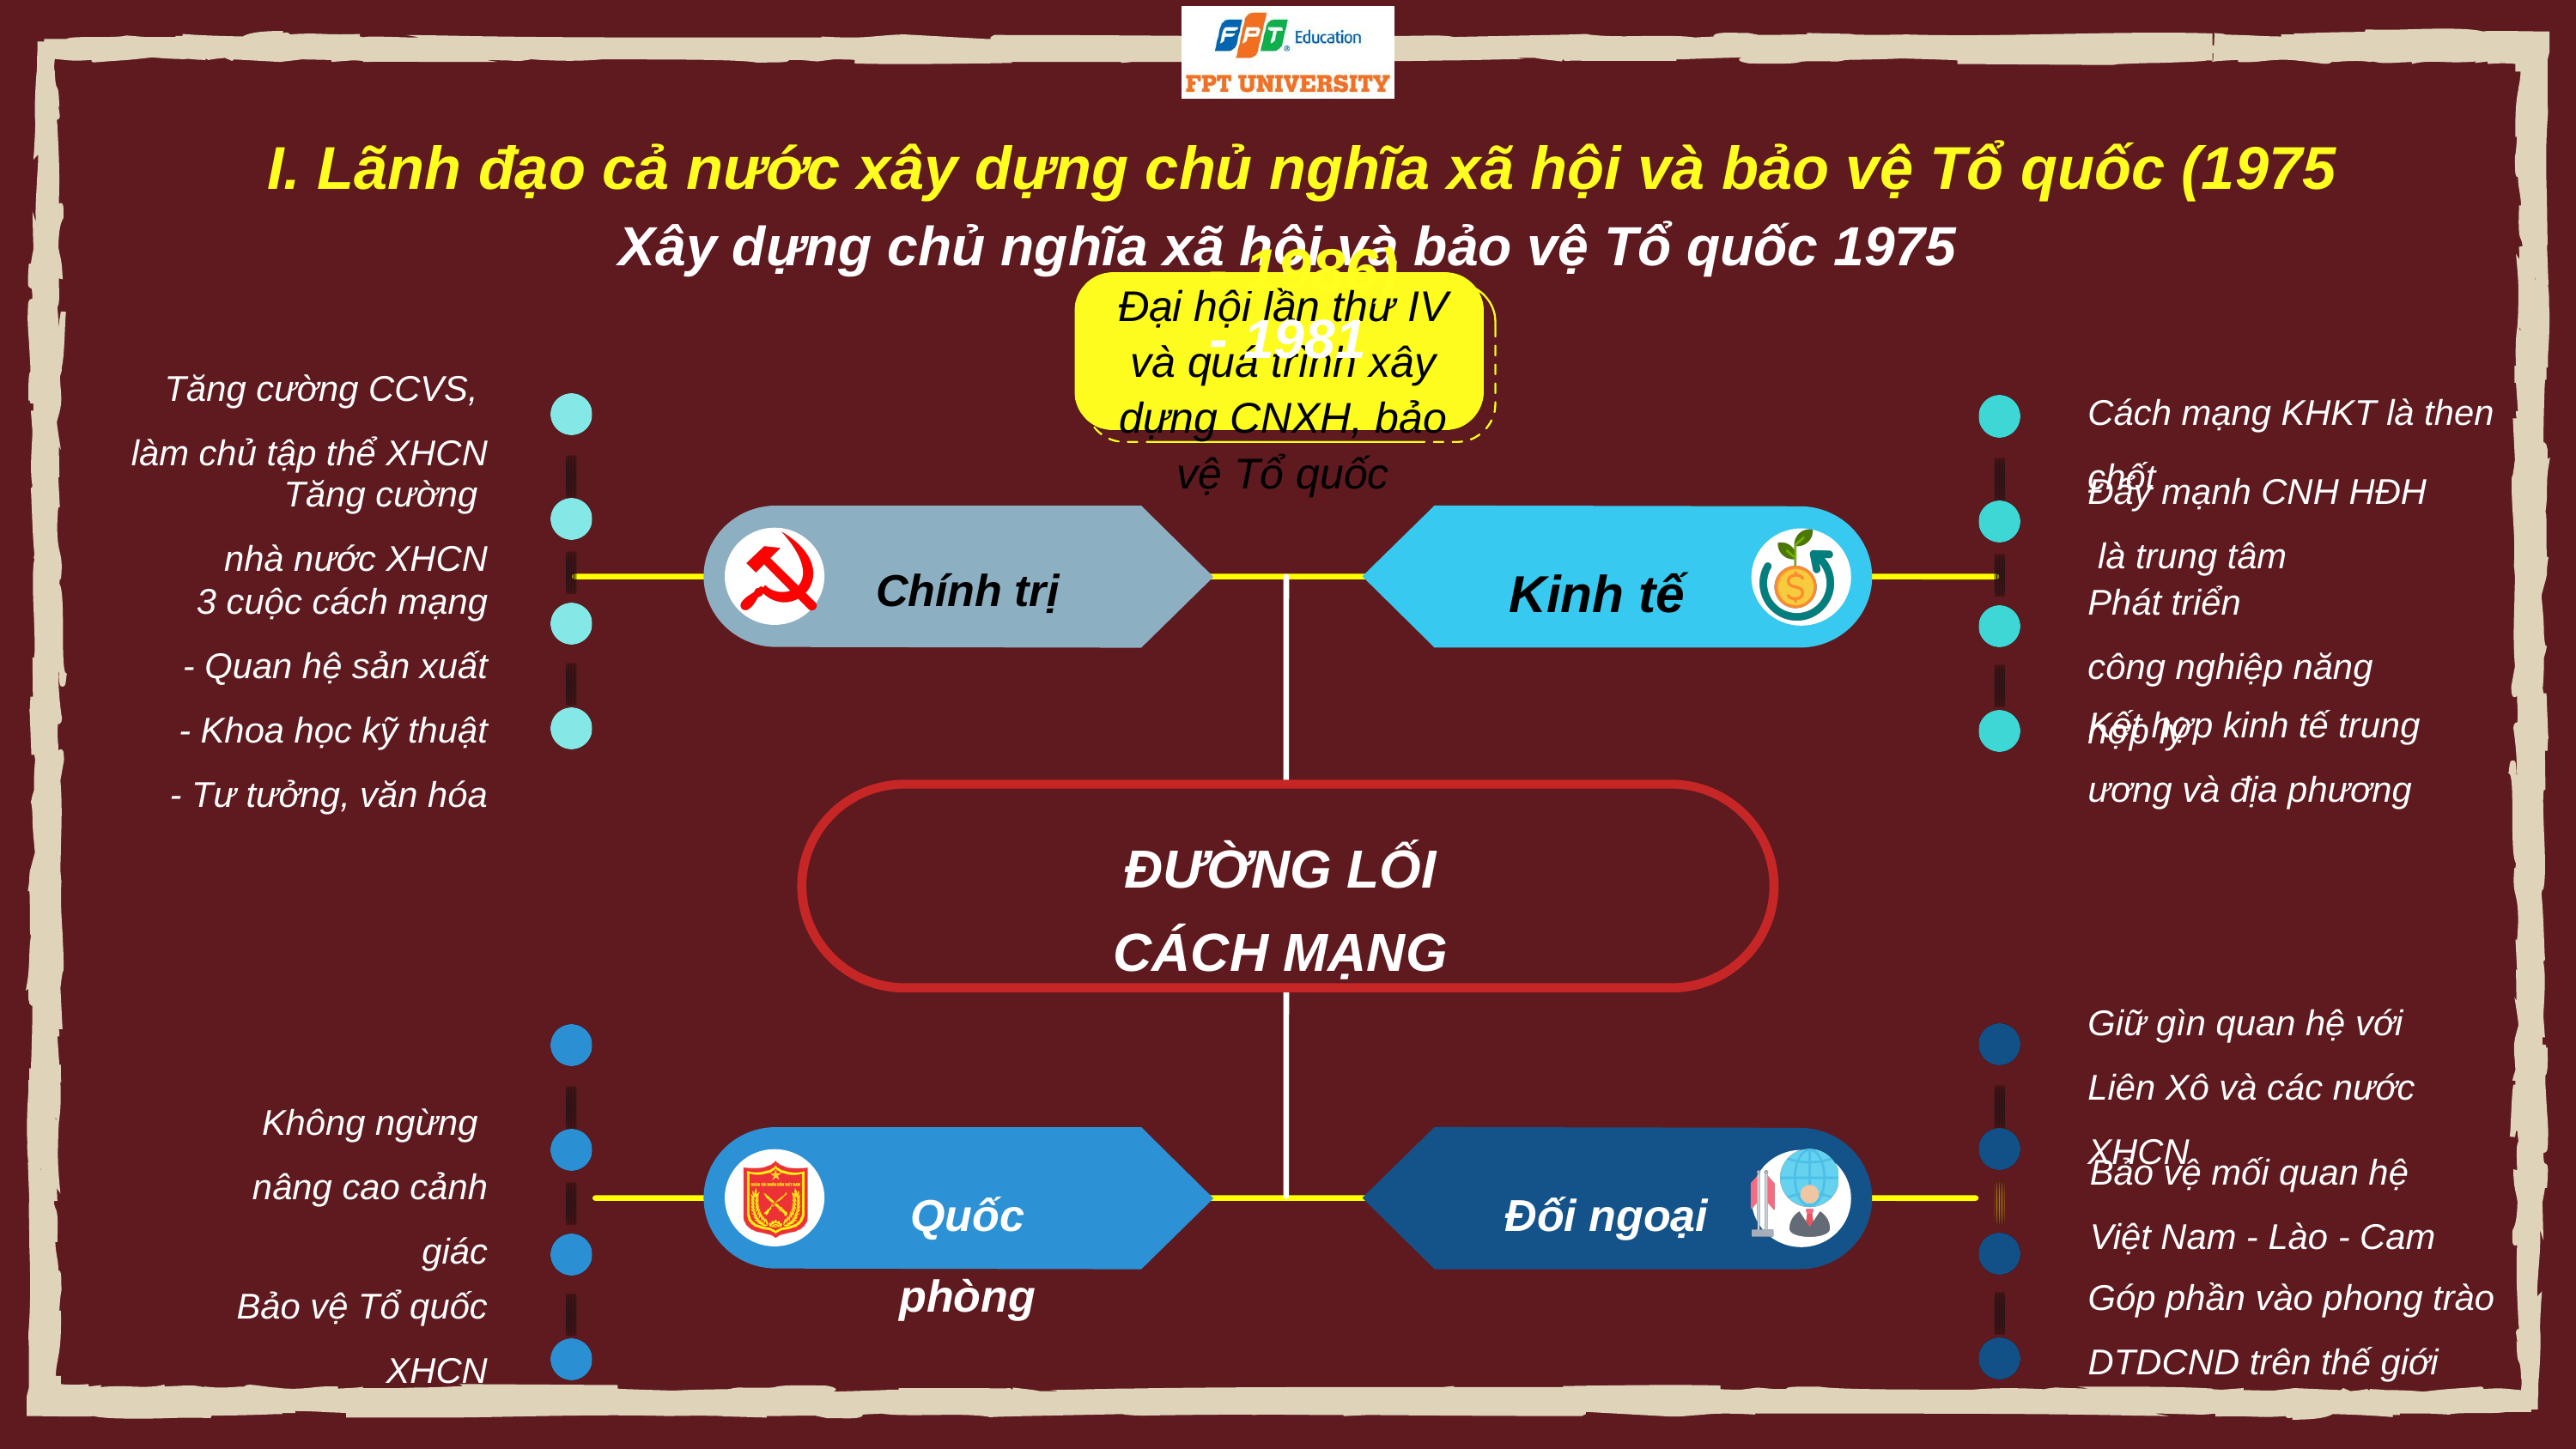

I. Lãnh đạo cả nước xây dựng chủ nghĩa xã hội và bảo vệ Tổ quốc (1975 - 1986)
Xây dựng chủ nghĩa xã hội và bảo vệ Tổ quốc 1975 - 1981

Đại hội lần thứ IV và quá trình xây dựng CNXH, bảo vệ Tổ quốc
Tăng cường CCVS,
làm chủ tập thể XHCN
Cách mạng KHKT là then chốt

Đẩy mạnh CNH HĐH
 là trung tâm
Tăng cường
nhà nước XHCN

Kinh tế

Chính trị
3 cuộc cách mạng
- Quan hệ sản xuất
- Khoa học kỹ thuật
- Tư tưởng, văn hóa
Phát triển
công nghiệp năng hợp lý

Kết hợp kinh tế trung ương và địa phương

ĐƯỜNG LỐI
CÁCH MẠNG
Giữ gìn quan hệ với
Liên Xô và các nước XHCN

Không ngừng
nâng cao cảnh giác

Bảo vệ mối quan hệ
Việt Nam - Lào - Cam

Quốc phòng
Đối ngoại

Góp phần vào phong trào DTDCND trên thế giới
Bảo vệ Tổ quốc XHCN